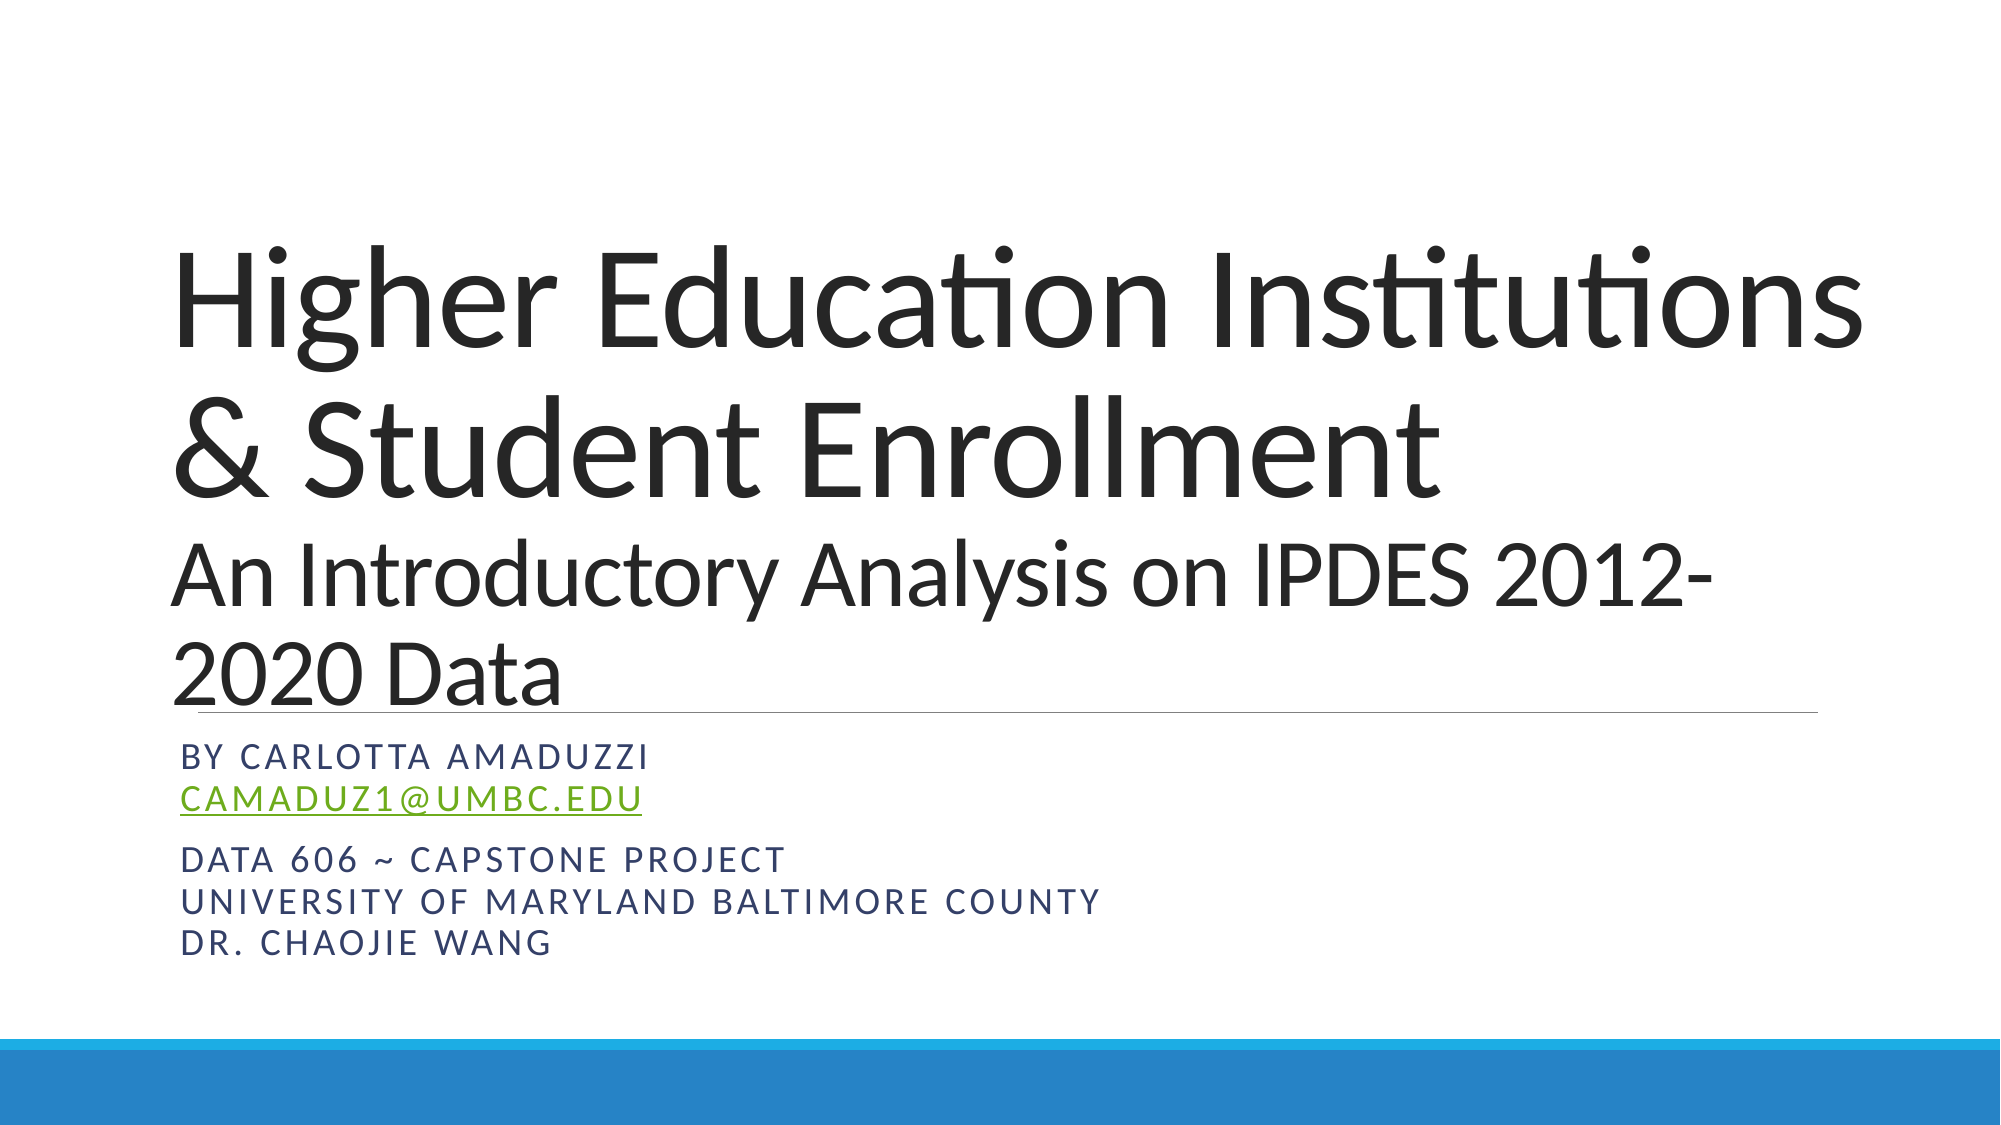

# Higher Education Institutions & Student Enrollment An Introductory Analysis on IPDES 2012-2020 Data
by Carlotta Amaduzzi
camaduz1@umbc.edu
Data 606 ~ Capstone Project
University of Maryland Baltimore County
Dr. Chaojie Wang